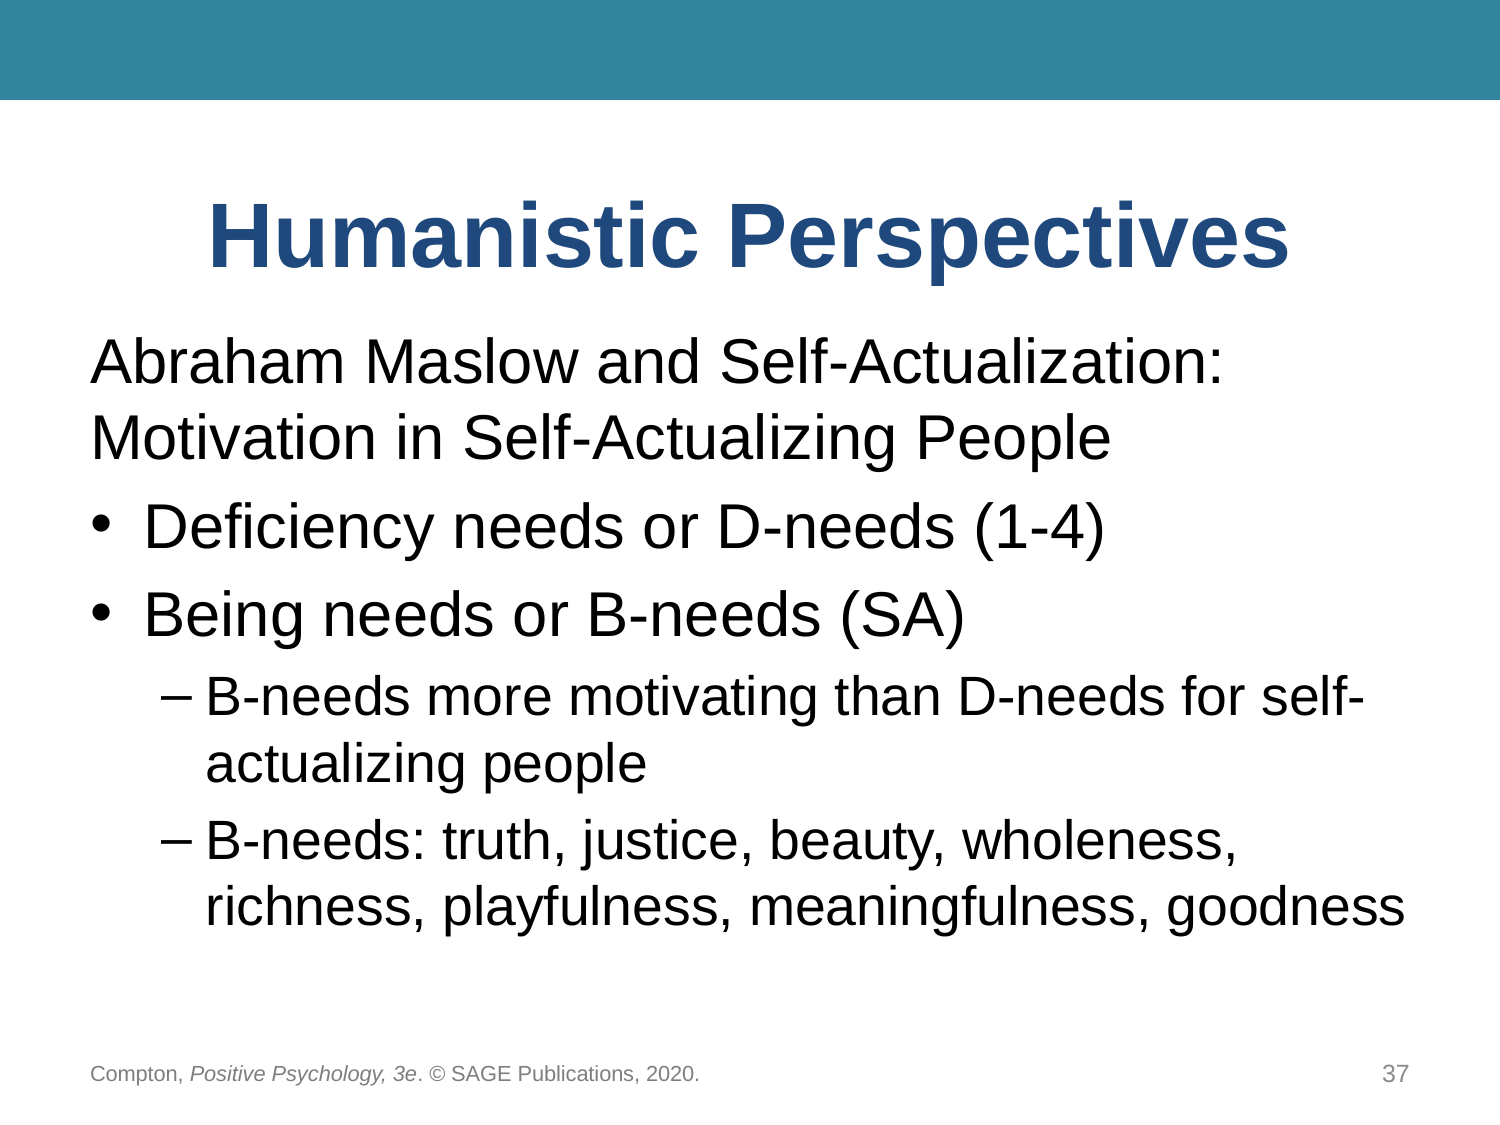

# Humanistic Perspectives
Abraham Maslow and Self-Actualization: Motivation in Self-Actualizing People
Deficiency needs or D-needs (1-4)
Being needs or B-needs (SA)
B-needs more motivating than D-needs for self-actualizing people
B-needs: truth, justice, beauty, wholeness, richness, playfulness, meaningfulness, goodness
Compton, Positive Psychology, 3e. © SAGE Publications, 2020.
37